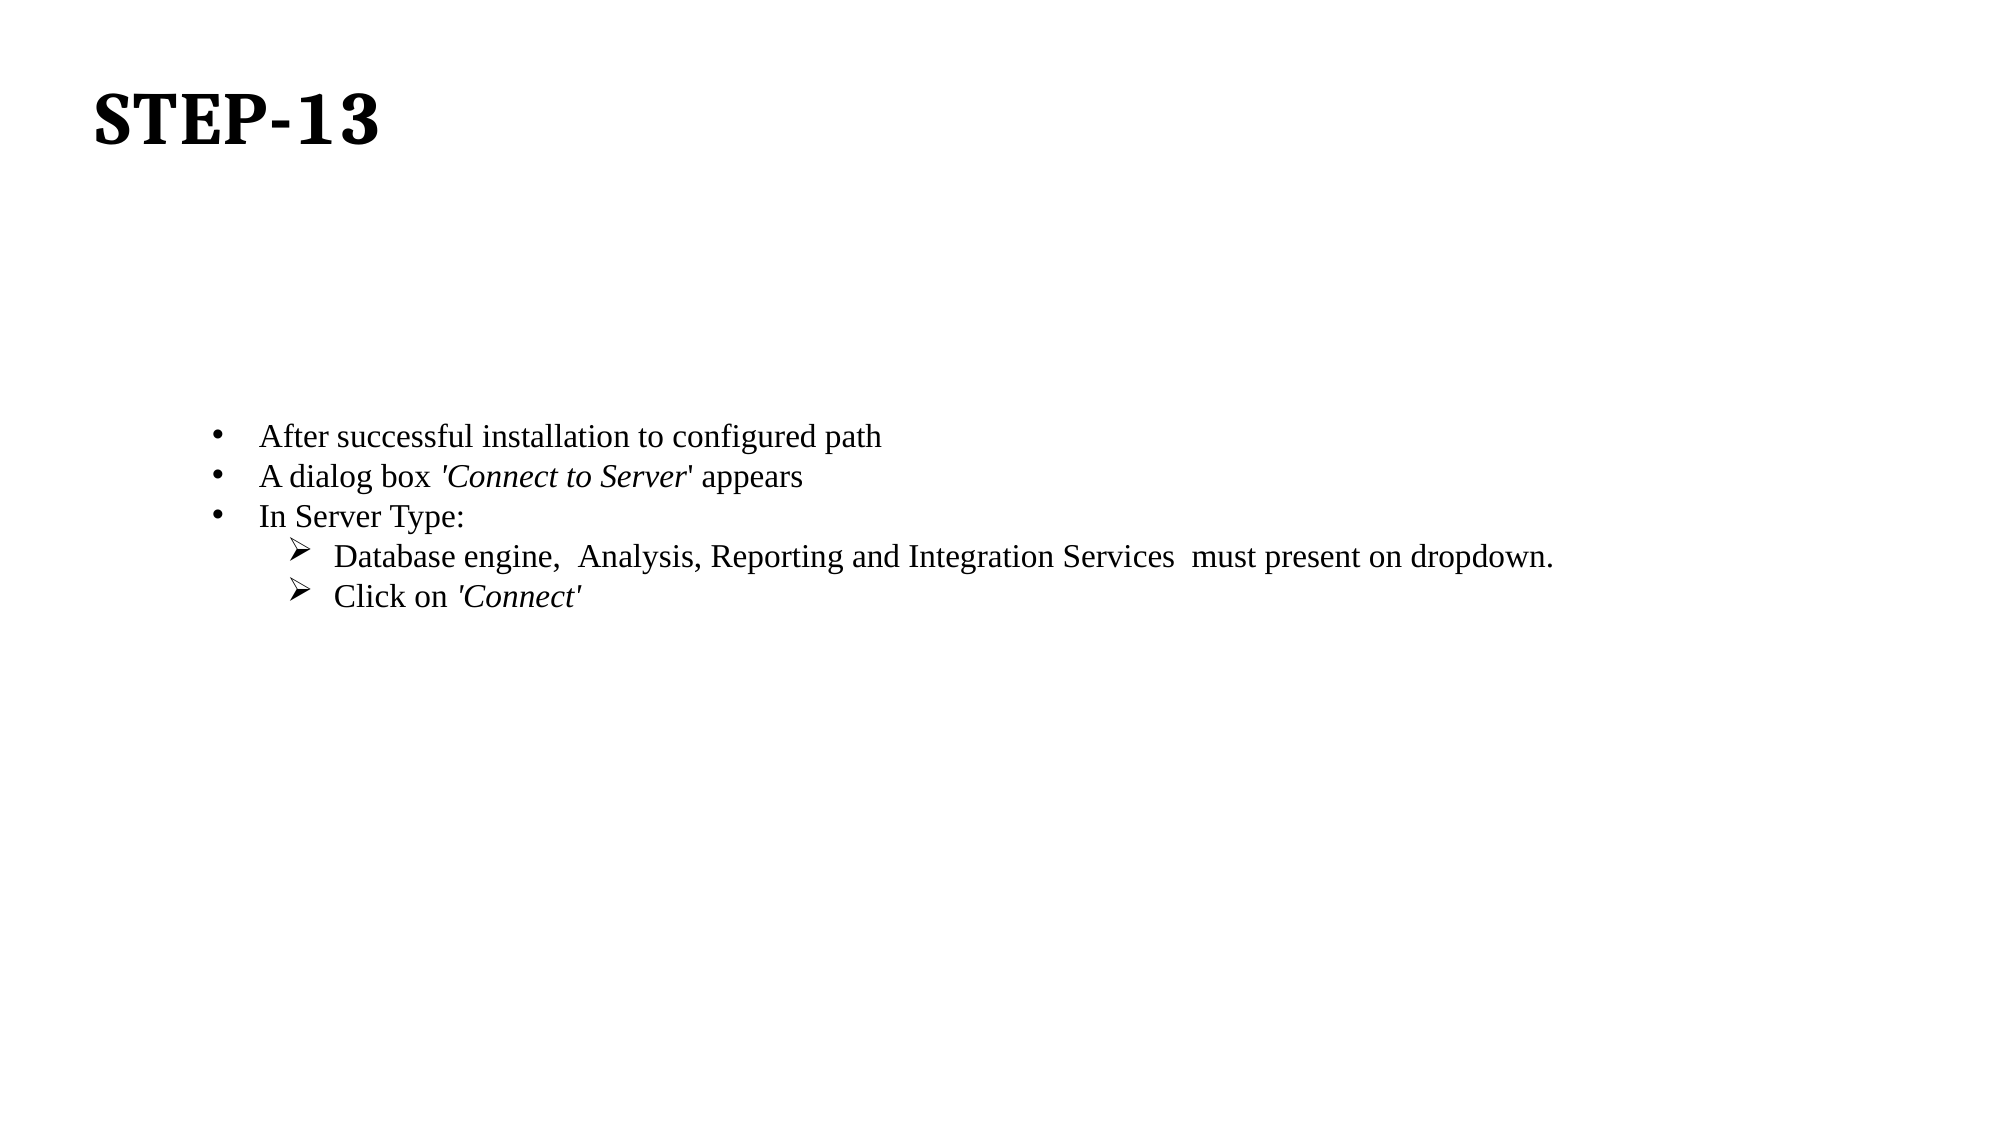

STEP-13

After successful installation to configured path
A dialog box 'Connect to Server' appears
In Server Type:
Database engine,  Analysis, Reporting and Integration Services  must present on dropdown.
Click on 'Connect'